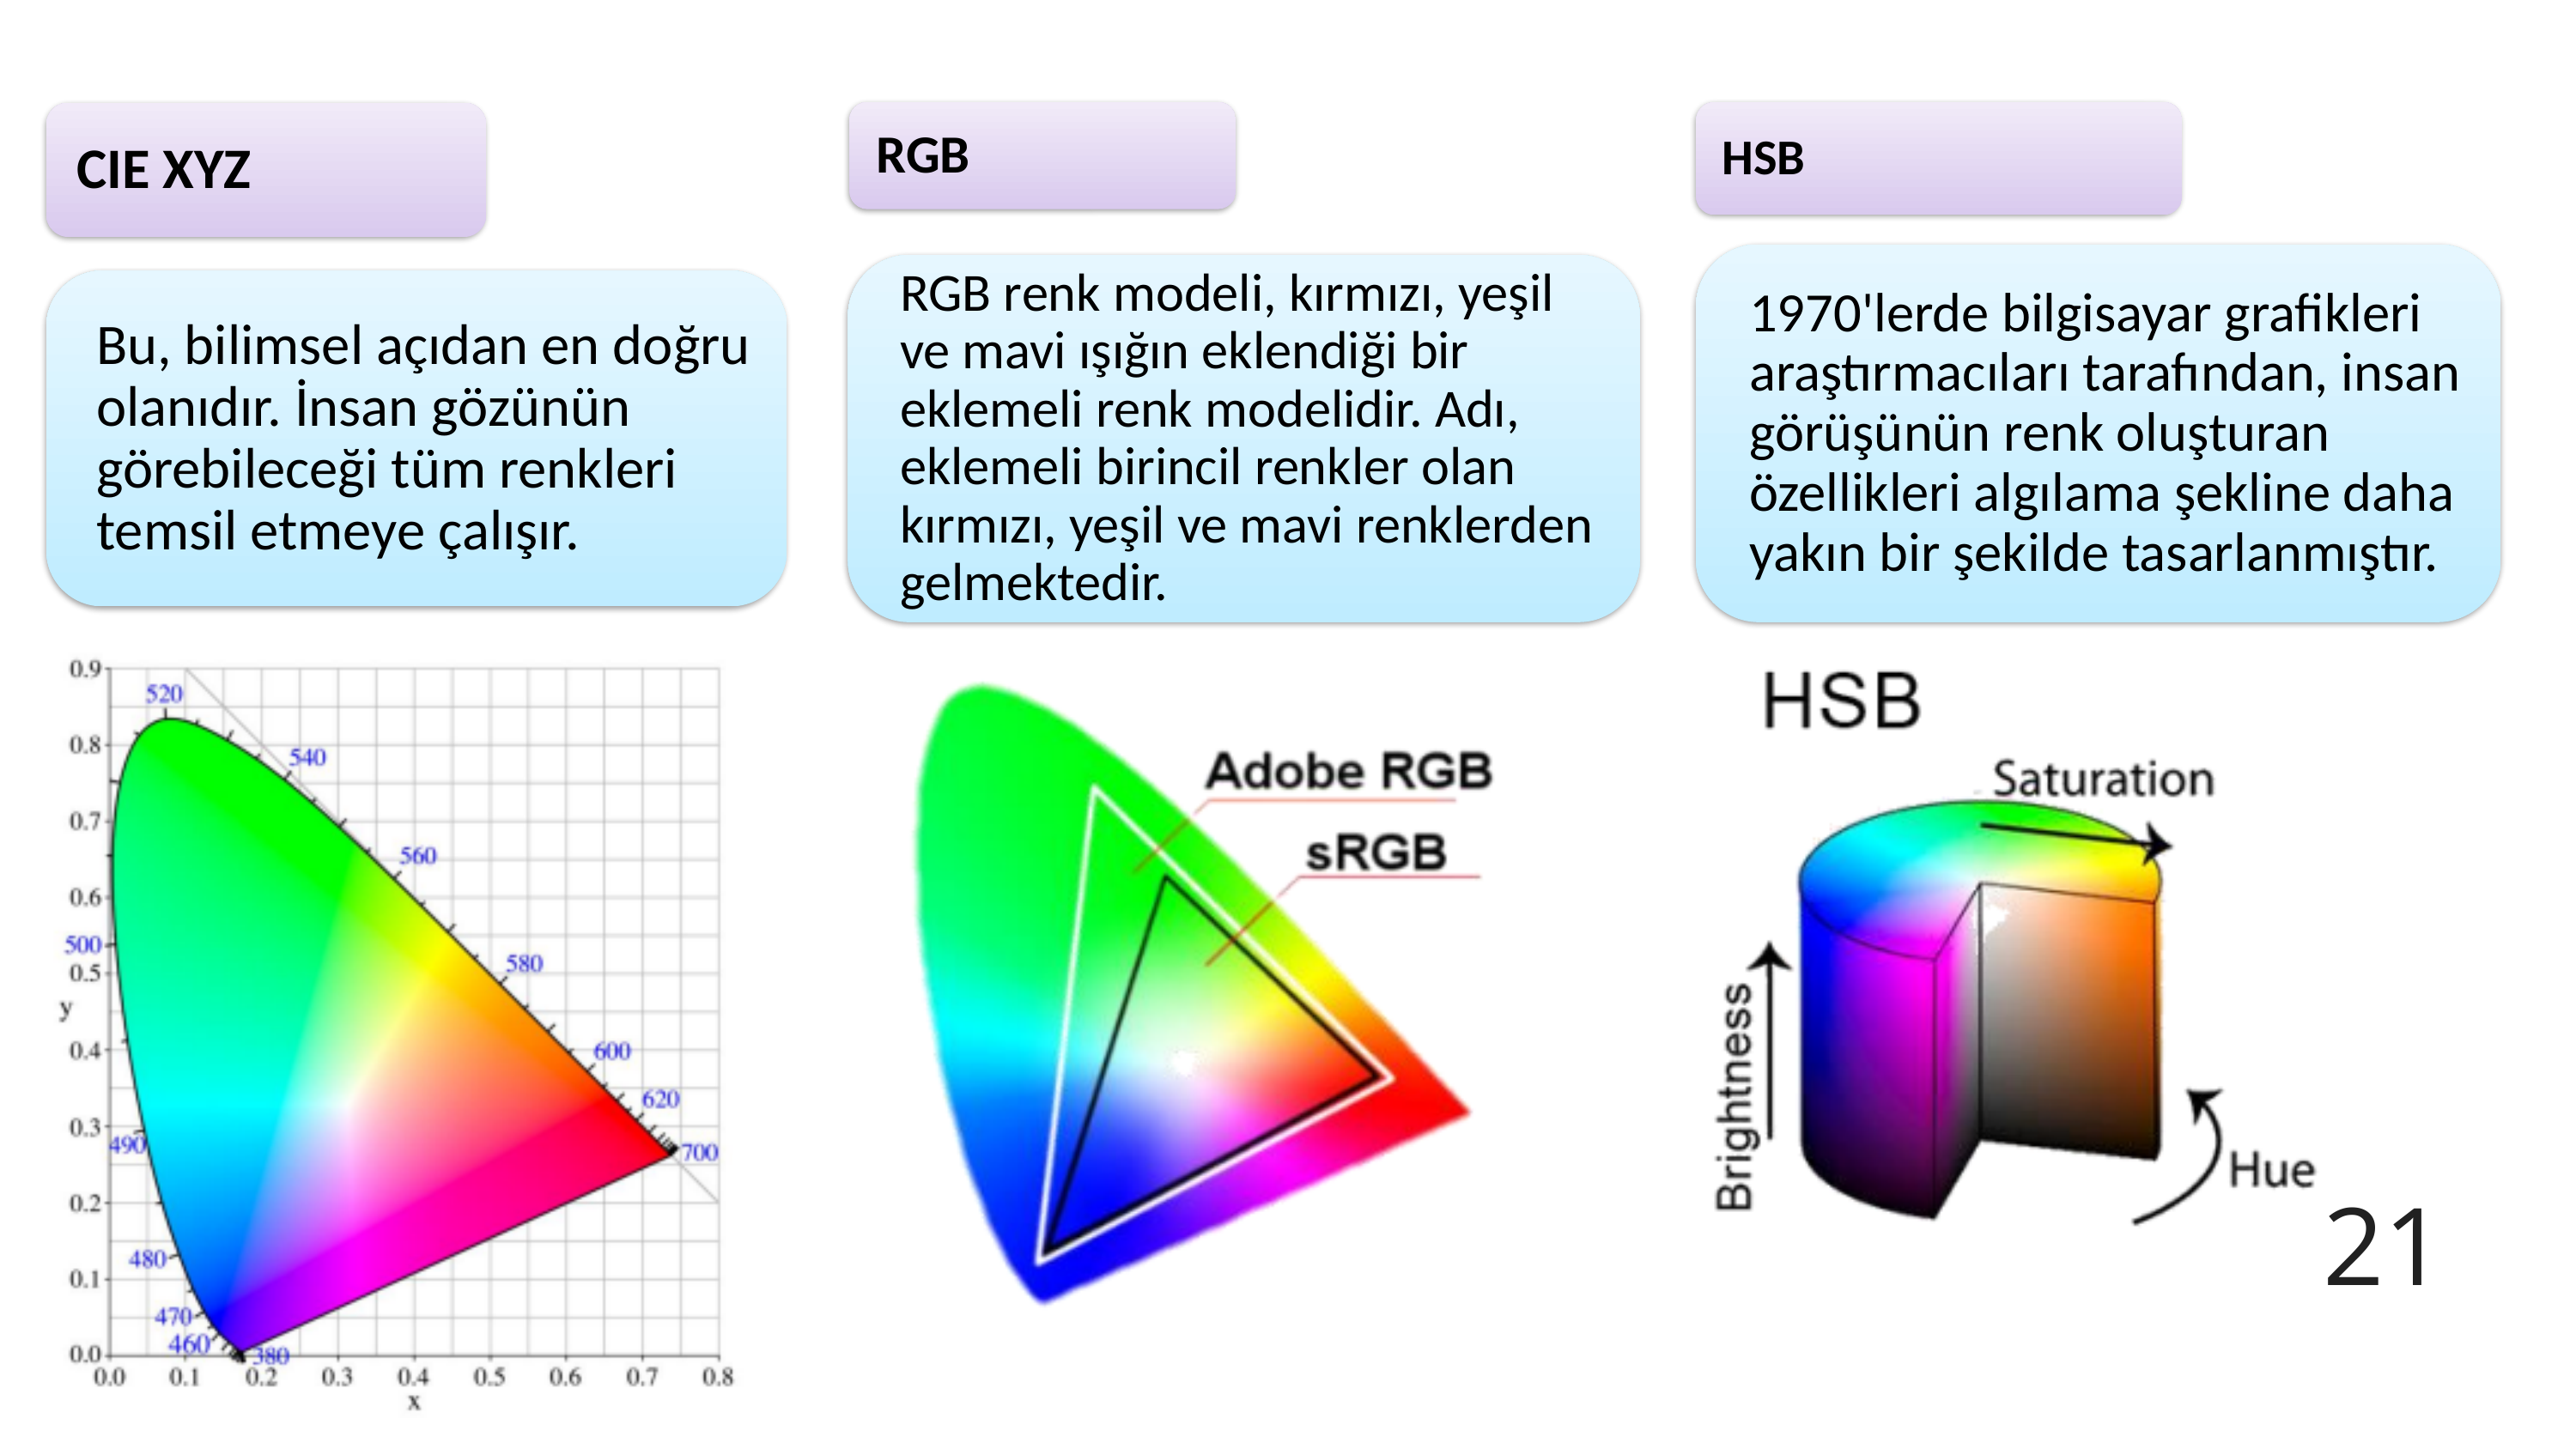

RGB
RGB renk modeli, kırmızı, yeşil ve mavi ışığın eklendiği bir eklemeli renk modelidir. Adı, eklemeli birincil renkler olan kırmızı, yeşil ve mavi renklerden gelmektedir.
CIE XYZ
Bu, bilimsel açıdan en doğru olanıdır. İnsan gözünün görebileceği tüm renkleri temsil etmeye çalışır.
HSB
1970'lerde bilgisayar grafikleri araştırmacıları tarafından, insan görüşünün renk oluşturan özellikleri algılama şekline daha yakın bir şekilde tasarlanmıştır.

21
21